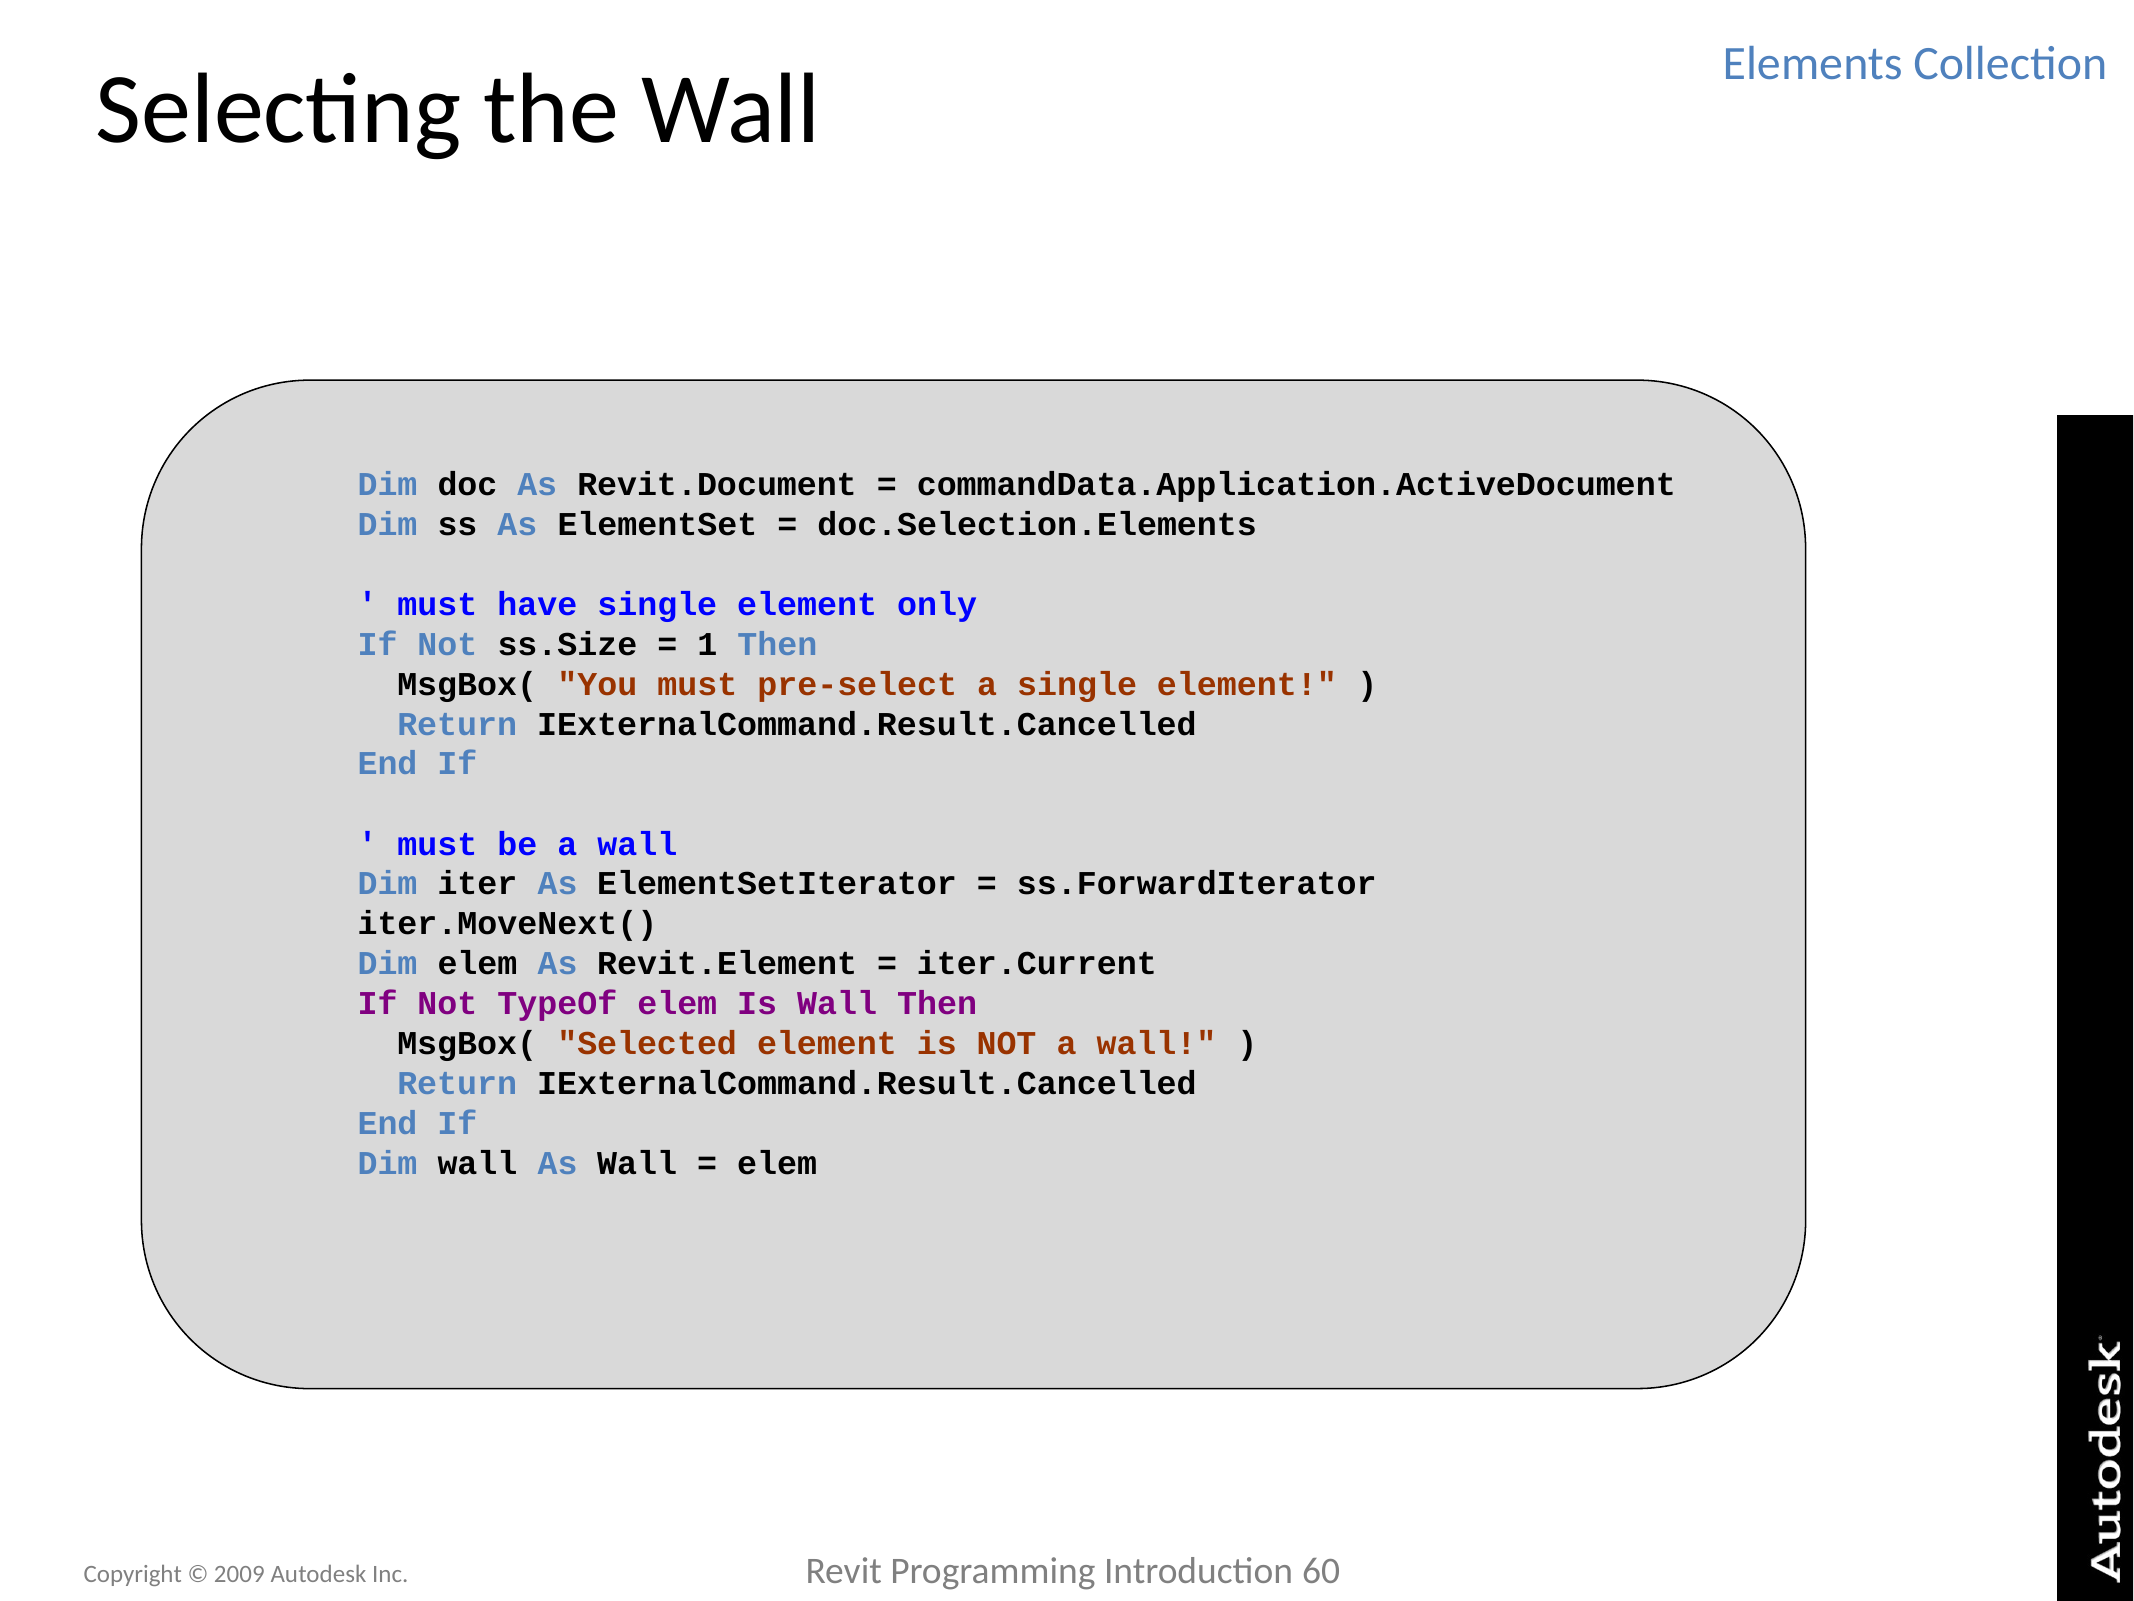

# Selecting the Wall
Elements Collection

Dim doc As Revit.Document = commandData.Application.ActiveDocument
Dim ss As ElementSet = doc.Selection.Elements

' must have single element only
If Not ss.Size = 1 Then
  MsgBox( "You must pre-select a single element!" )
  Return IExternalCommand.Result.Cancelled
End If

' must be a wall
Dim iter As ElementSetIterator = ss.ForwardIterator
iter.MoveNext()
Dim elem As Revit.Element = iter.Current
If Not TypeOf elem Is Wall Then
  MsgBox( "Selected element is NOT a wall!" )
  Return IExternalCommand.Result.Cancelled
End If
Dim wall As Wall = elem